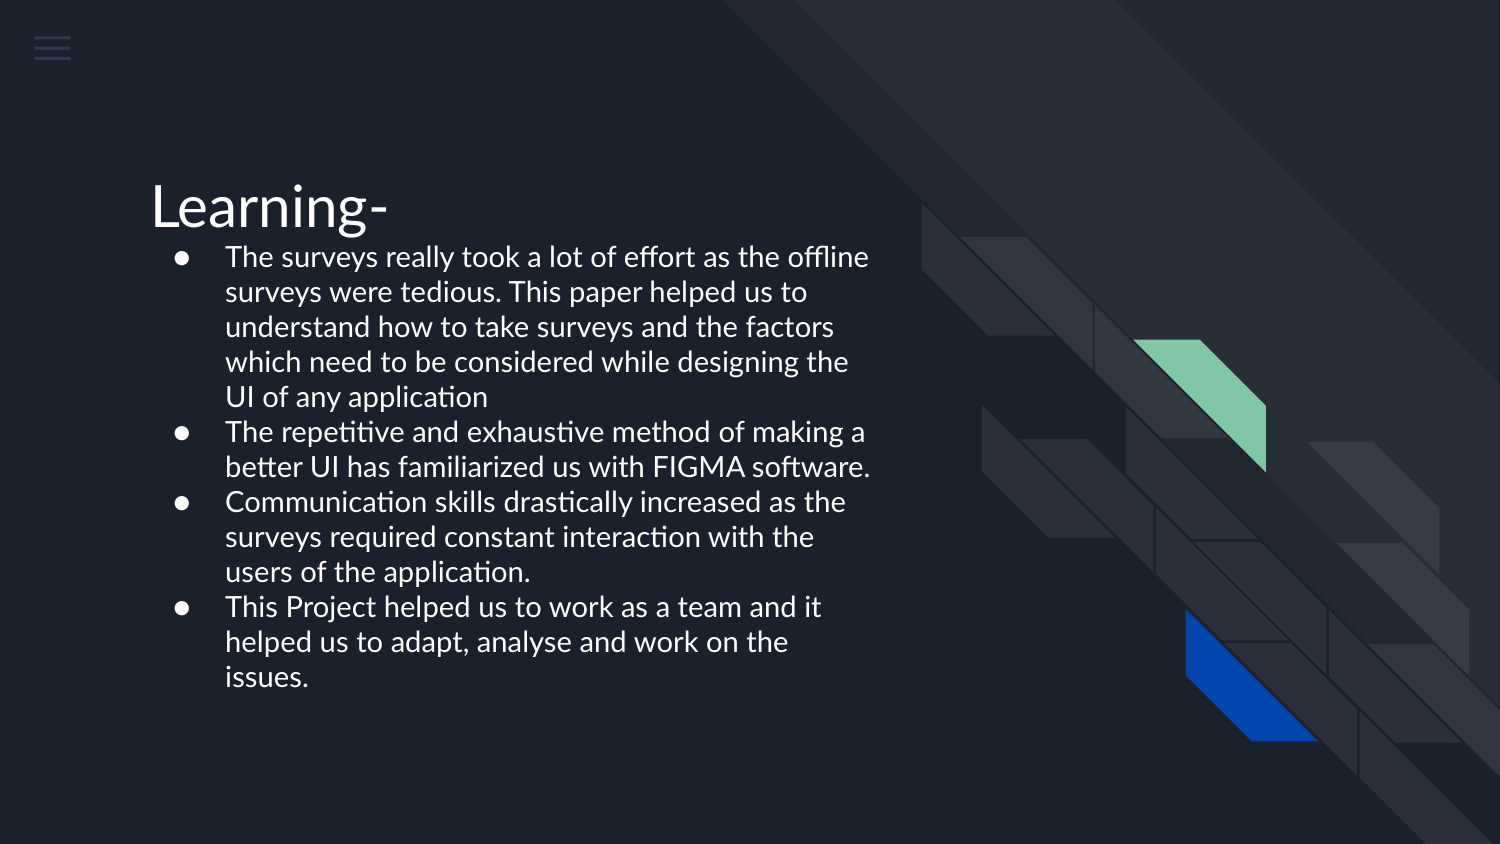

# Learning-
The surveys really took a lot of effort as the offline surveys were tedious. This paper helped us to understand how to take surveys and the factors which need to be considered while designing the UI of any application
The repetitive and exhaustive method of making a better UI has familiarized us with FIGMA software.
Communication skills drastically increased as the surveys required constant interaction with the users of the application.
This Project helped us to work as a team and it helped us to adapt, analyse and work on the issues.